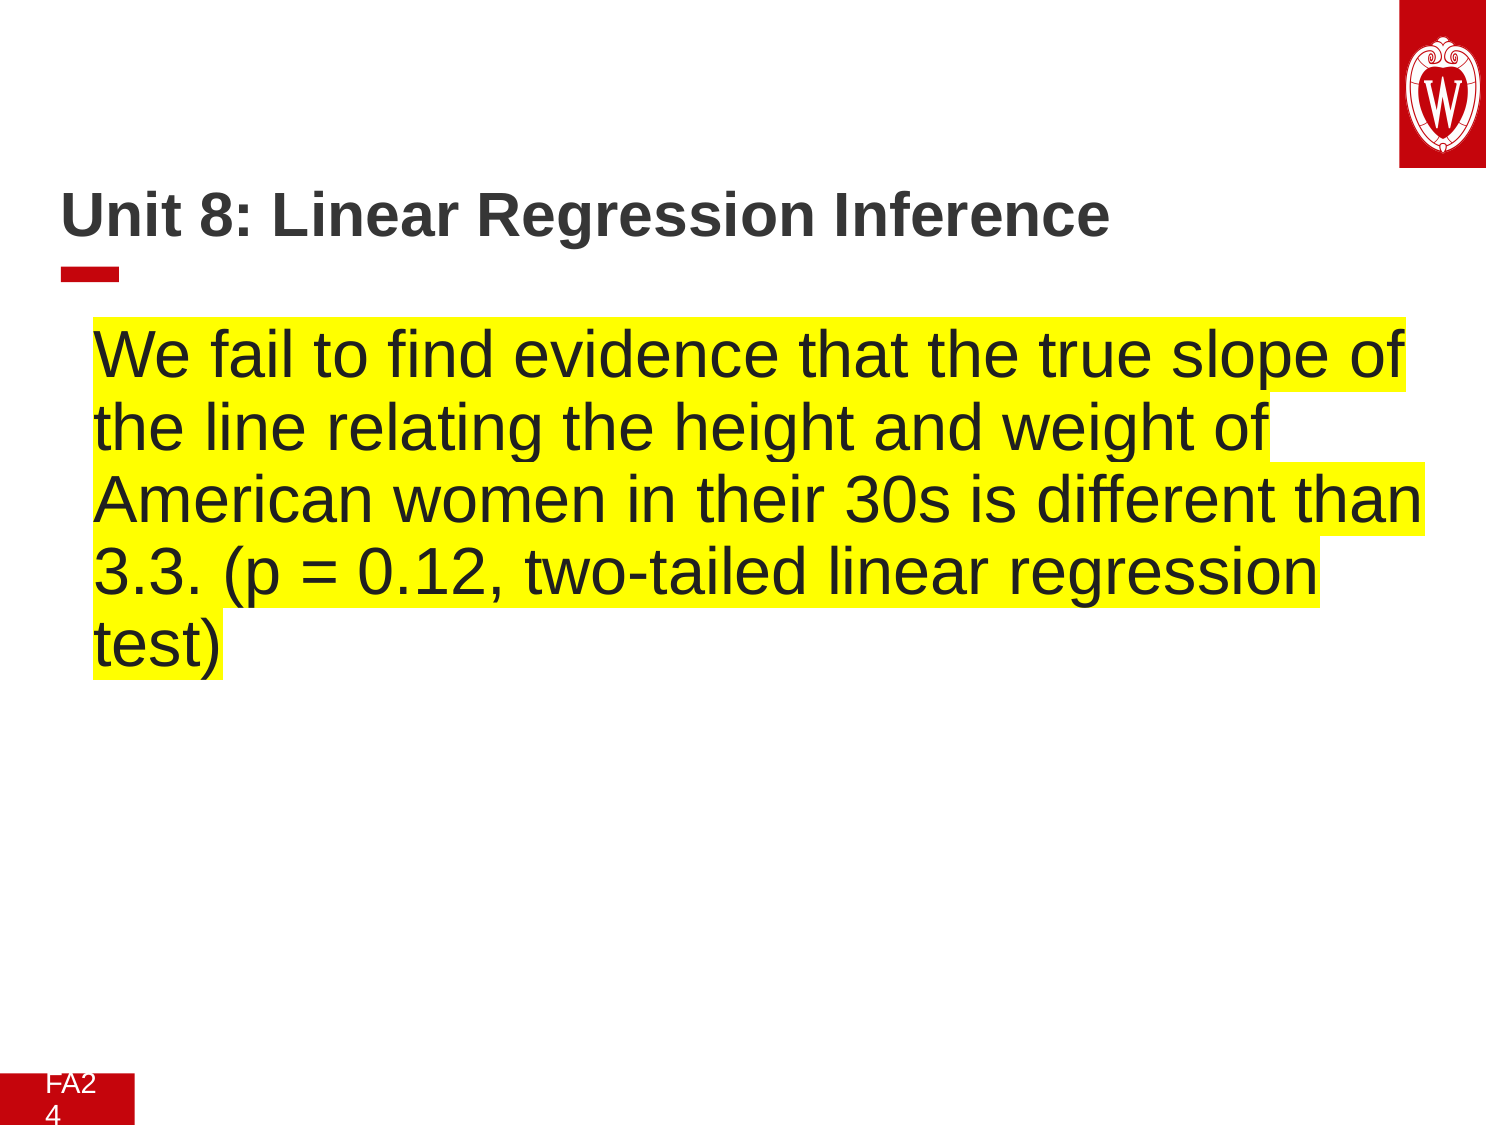

# Unit 8: Linear Regression Inference
We fail to find evidence that the true slope of the line relating the height and weight of American women in their 30s is different than 3.3. (p = 0.12, two-tailed linear regression test)

FA24